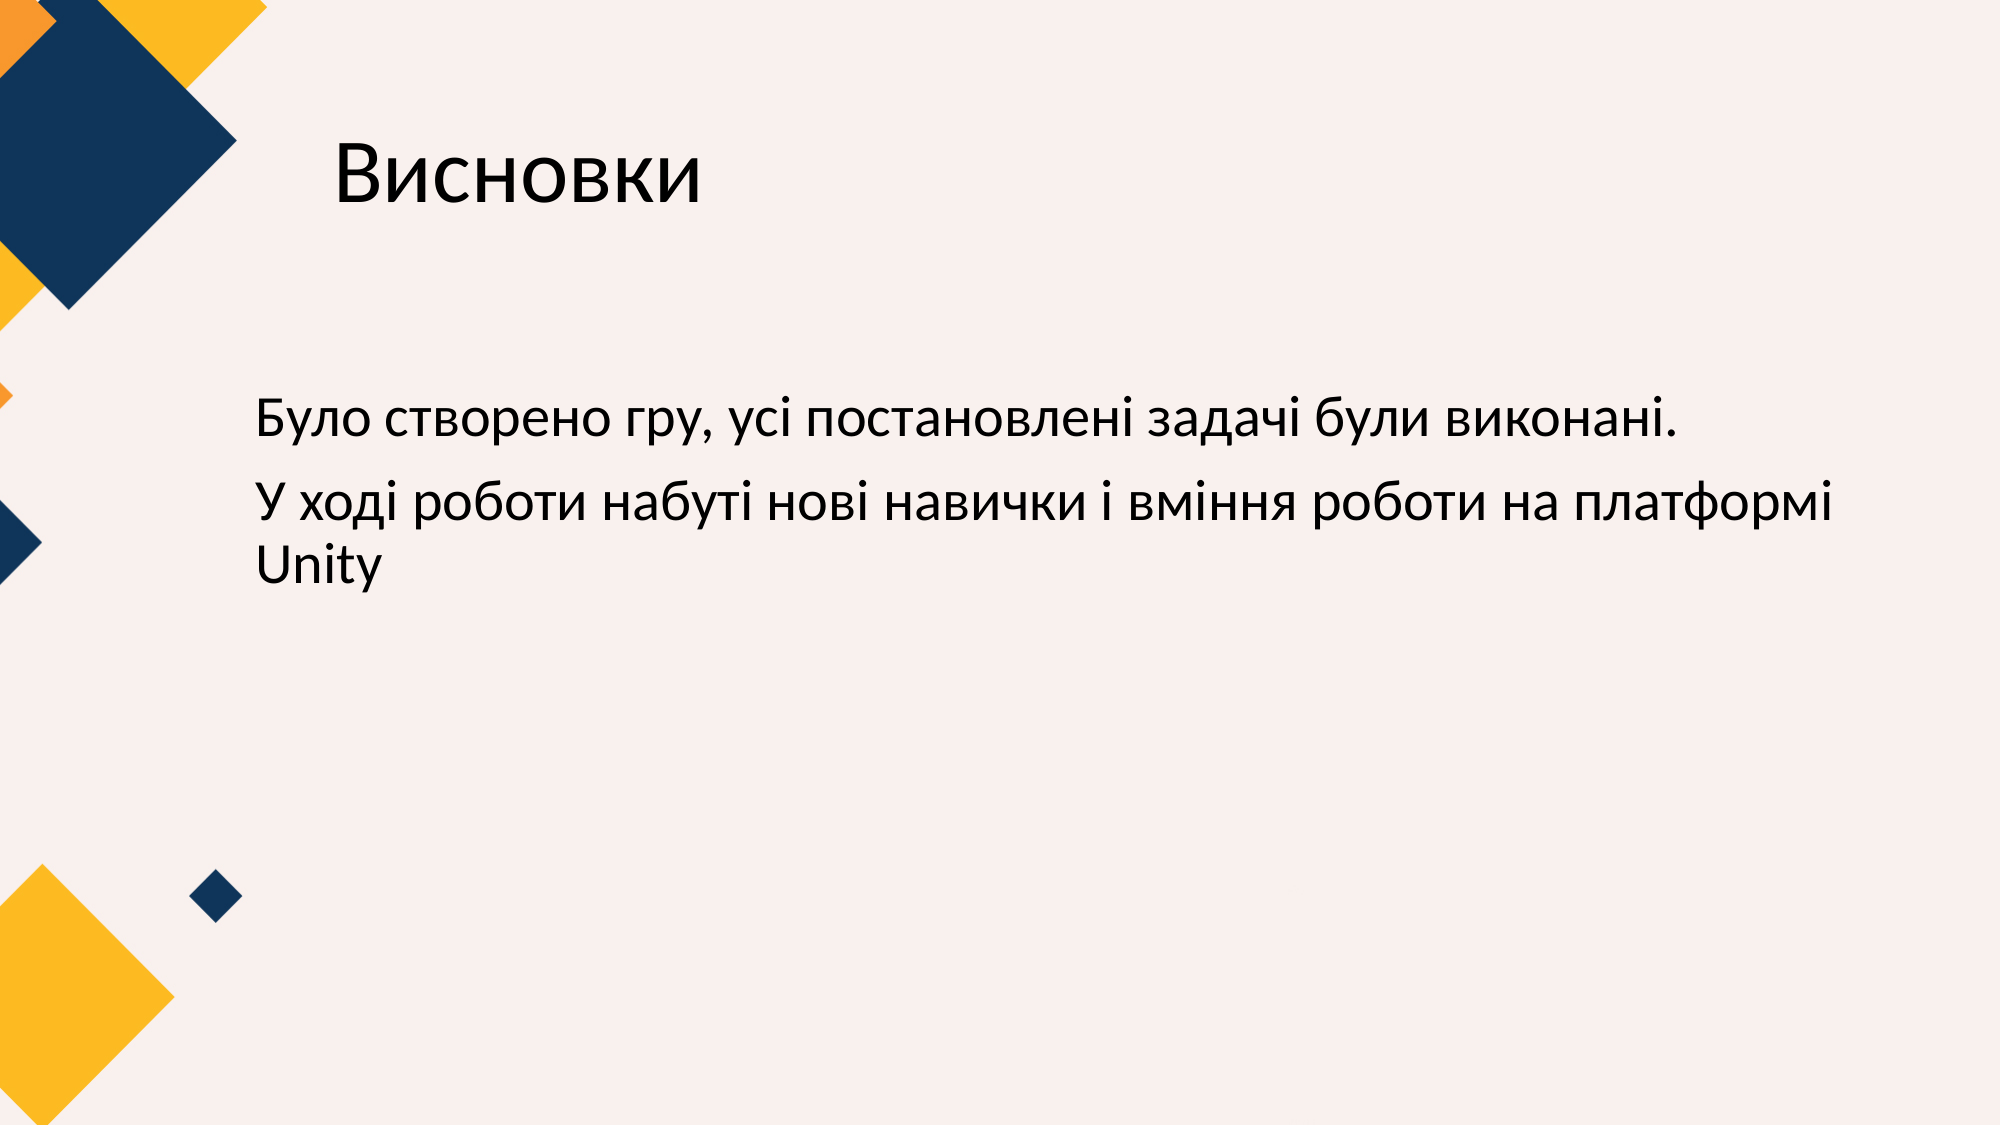

# Висновки

Було створено гру, усі постановлені задачі були виконані.
У ході роботи набуті нові навички і вміння роботи на платформі Unity